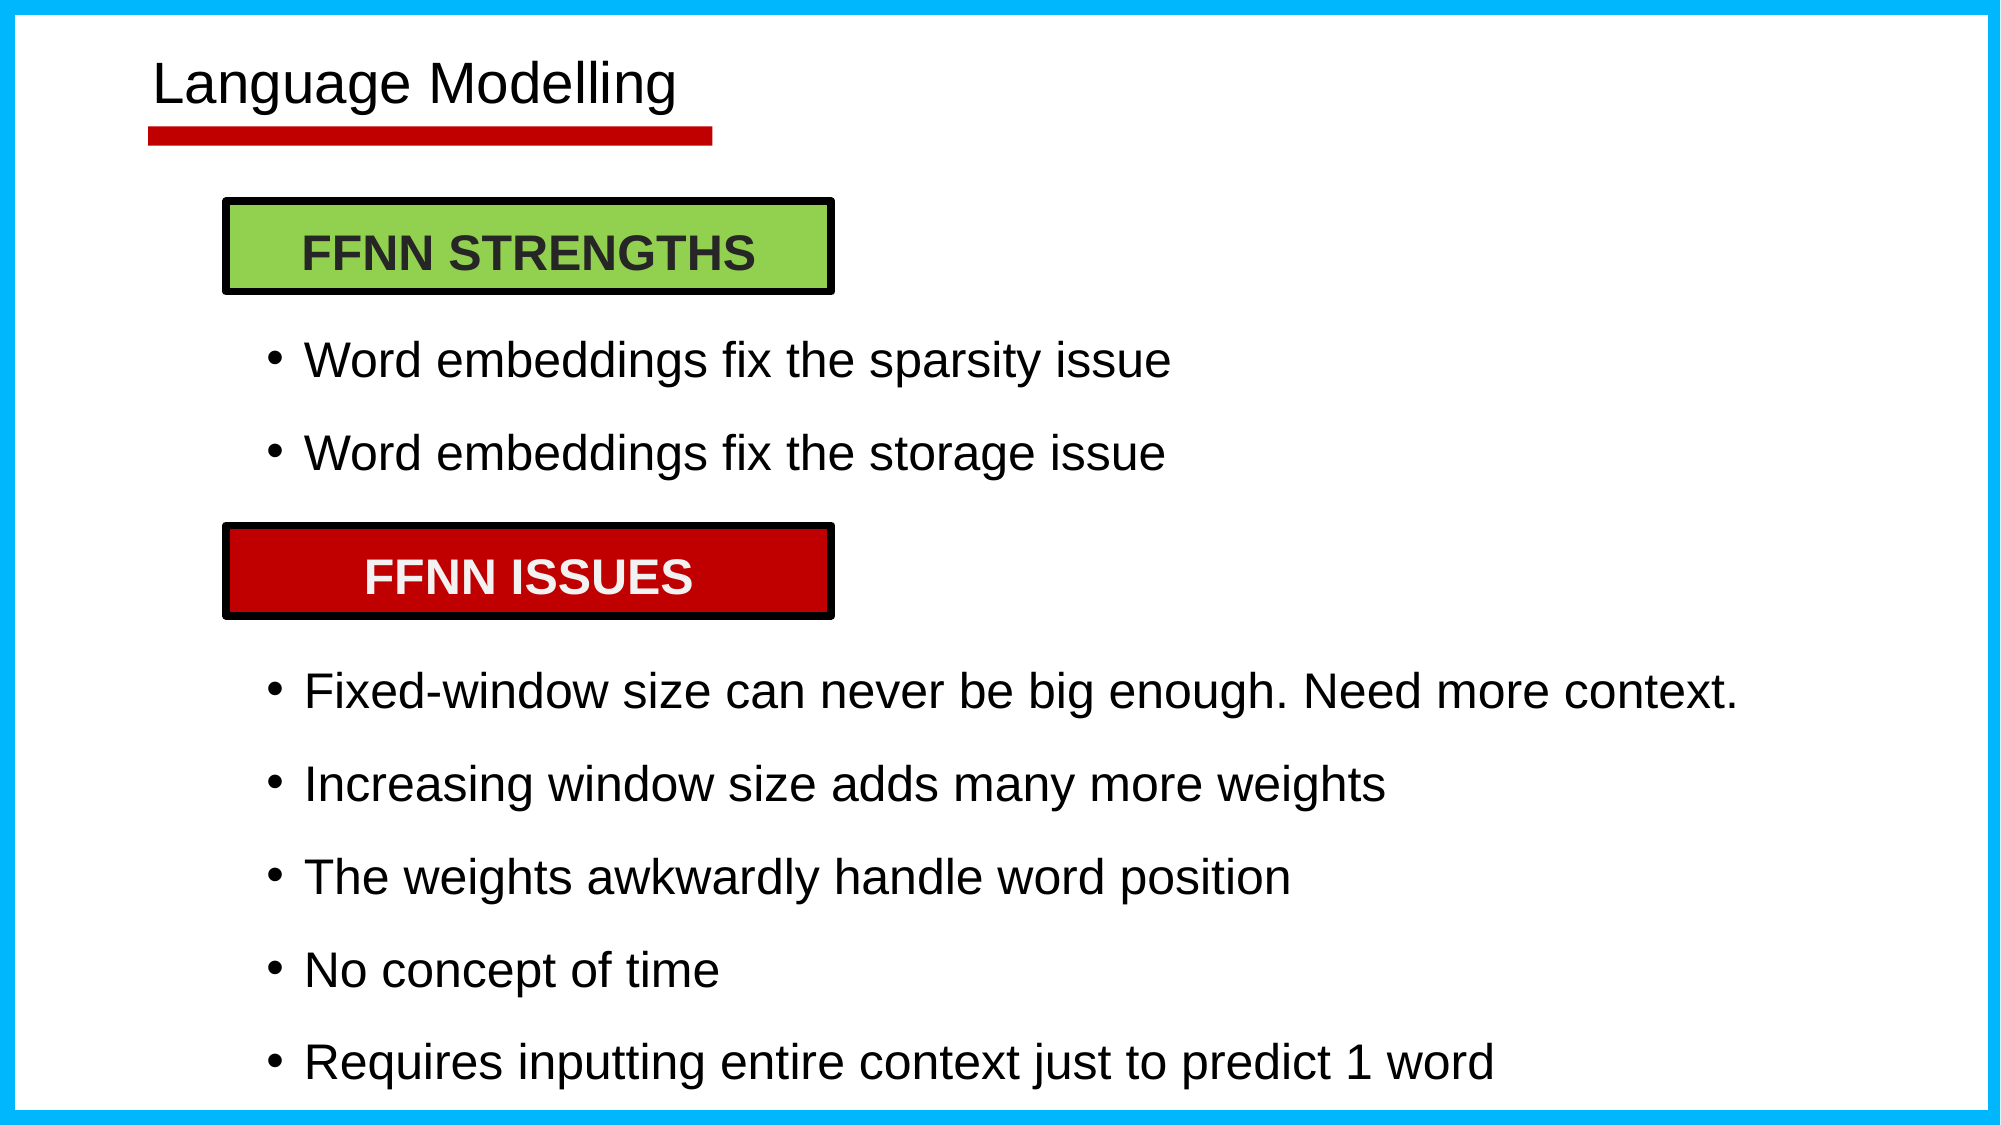

# Language Modelling

FFNN STRENGTHS
Word embeddings fix the sparsity issue
Word embeddings fix the storage issue
FFNN ISSUES
Fixed-window size can never be big enough. Need more context.
Increasing window size adds many more weights
The weights awkwardly handle word position
No concept of time
Requires inputting entire context just to predict 1 word